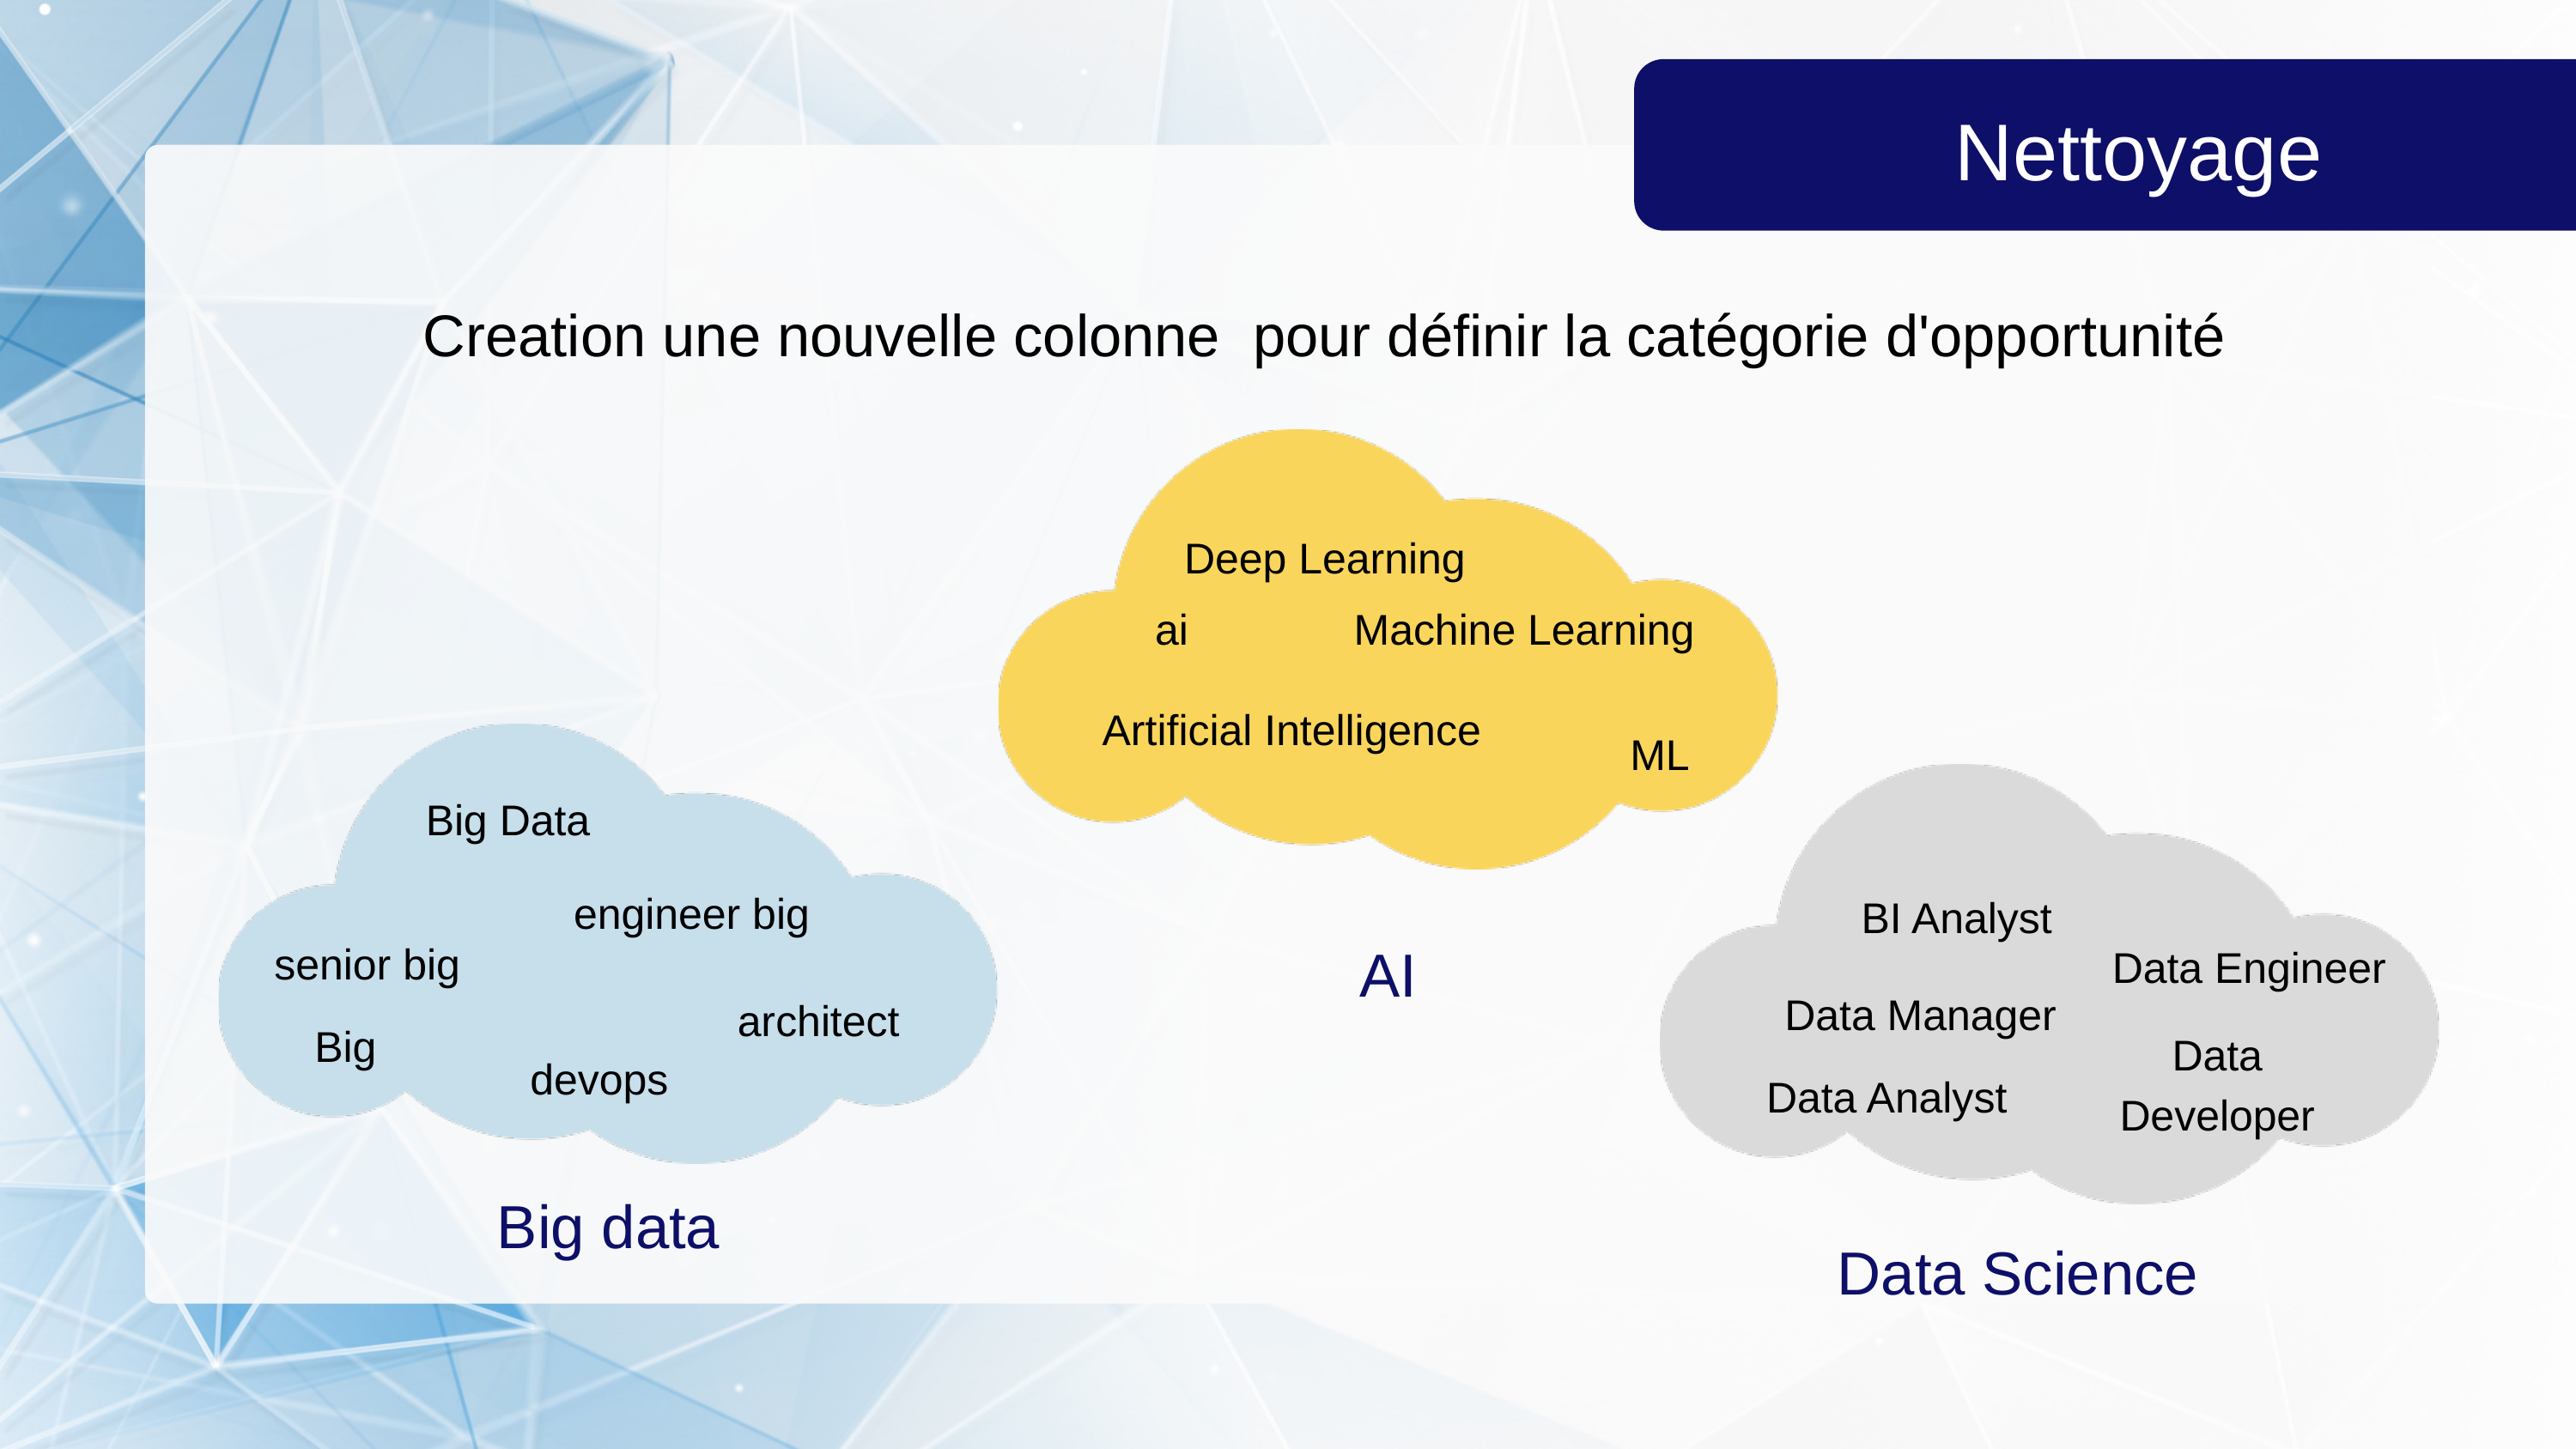

Nettoyage

Creation une nouvelle colonne  pour définir la catégorie d'opportunité

Deep Learning
ai
Machine Learning
Artificial Intelligence
ML

Big Data
engineer big
BI Analyst
AI
senior big
Data Engineer
Data Manager
architect
Big
Data Developer
devops
Data Analyst
Big data
Data Science